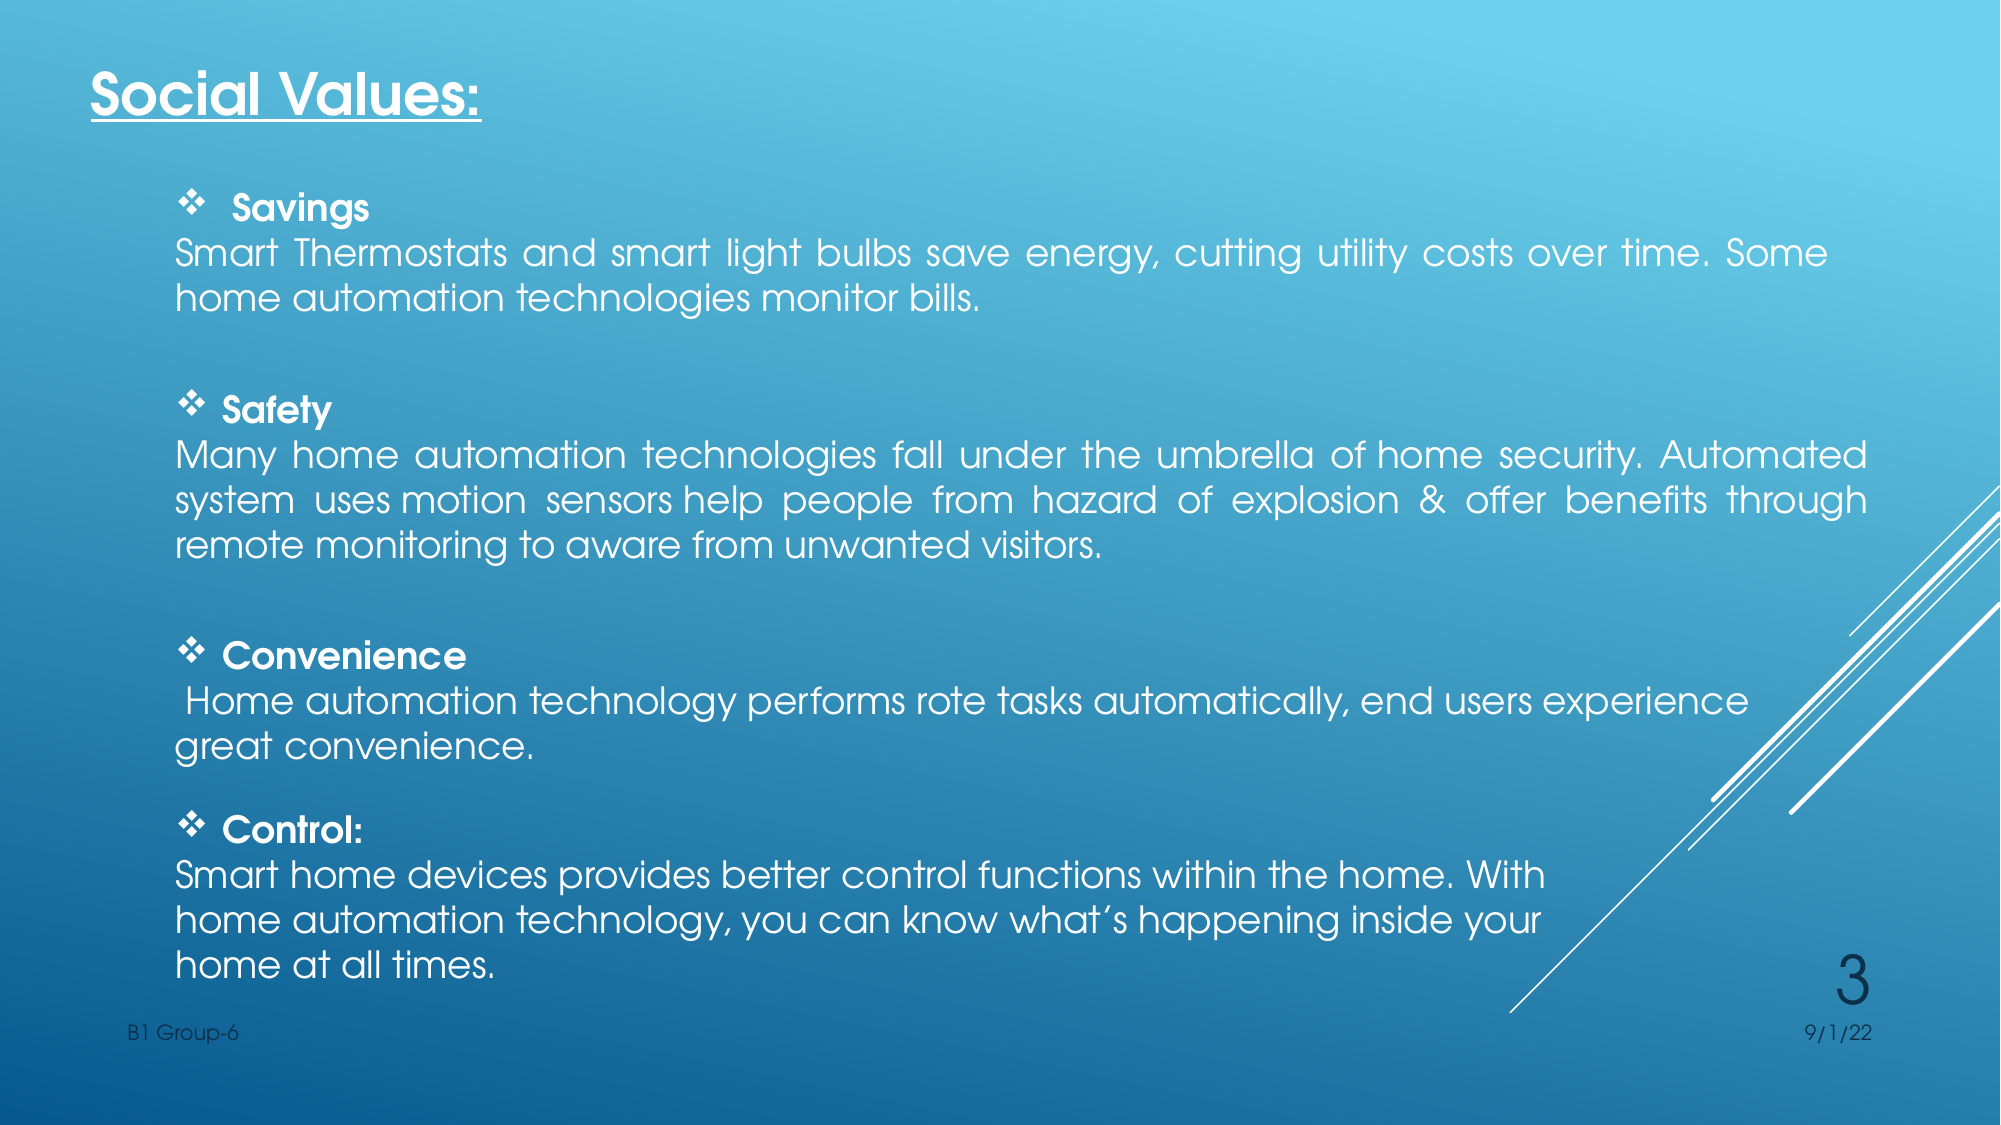

Social Values:
 Savings
Smart Thermostats and smart light bulbs save energy, cutting utility costs over time. Some home automation technologies monitor bills.
Safety
Many home automation technologies fall under the umbrella of home security. Automated system uses motion sensors help people from hazard of explosion & offer benefits through remote monitoring to aware from unwanted visitors.
Convenience
 Home automation technology performs rote tasks automatically, end users experience great convenience.
Control:
Smart home devices provides better control functions within the home. With home automation technology, you can know what’s happening inside your home at all times.
3
B1 Group-6
9/1/22